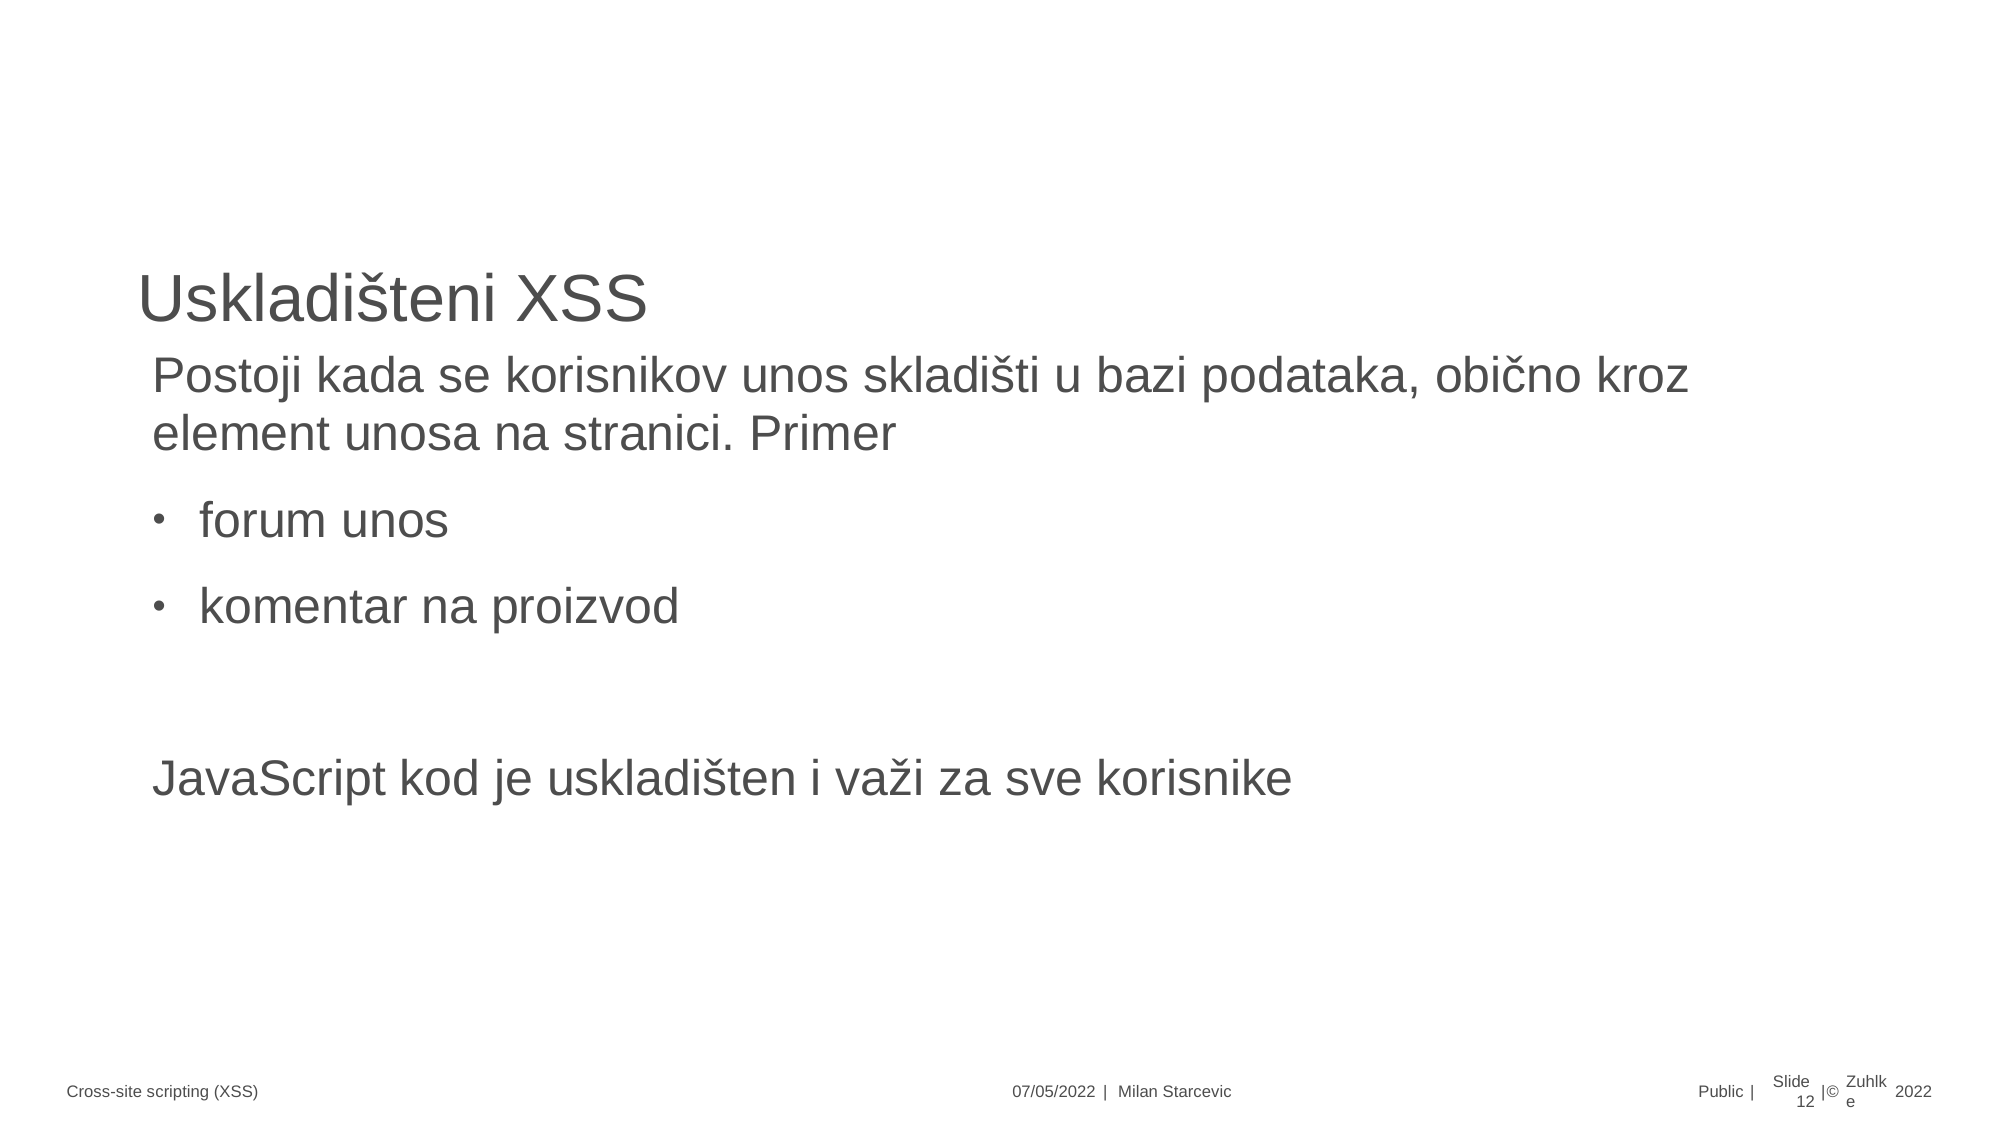

# Uskladišteni XSS
Postoji kada se korisnikov unos skladišti u bazi podataka, obično kroz element unosa na stranici. Primer
forum unos
komentar na proizvod

JavaScript kod je uskladišten i važi za sve korisnike